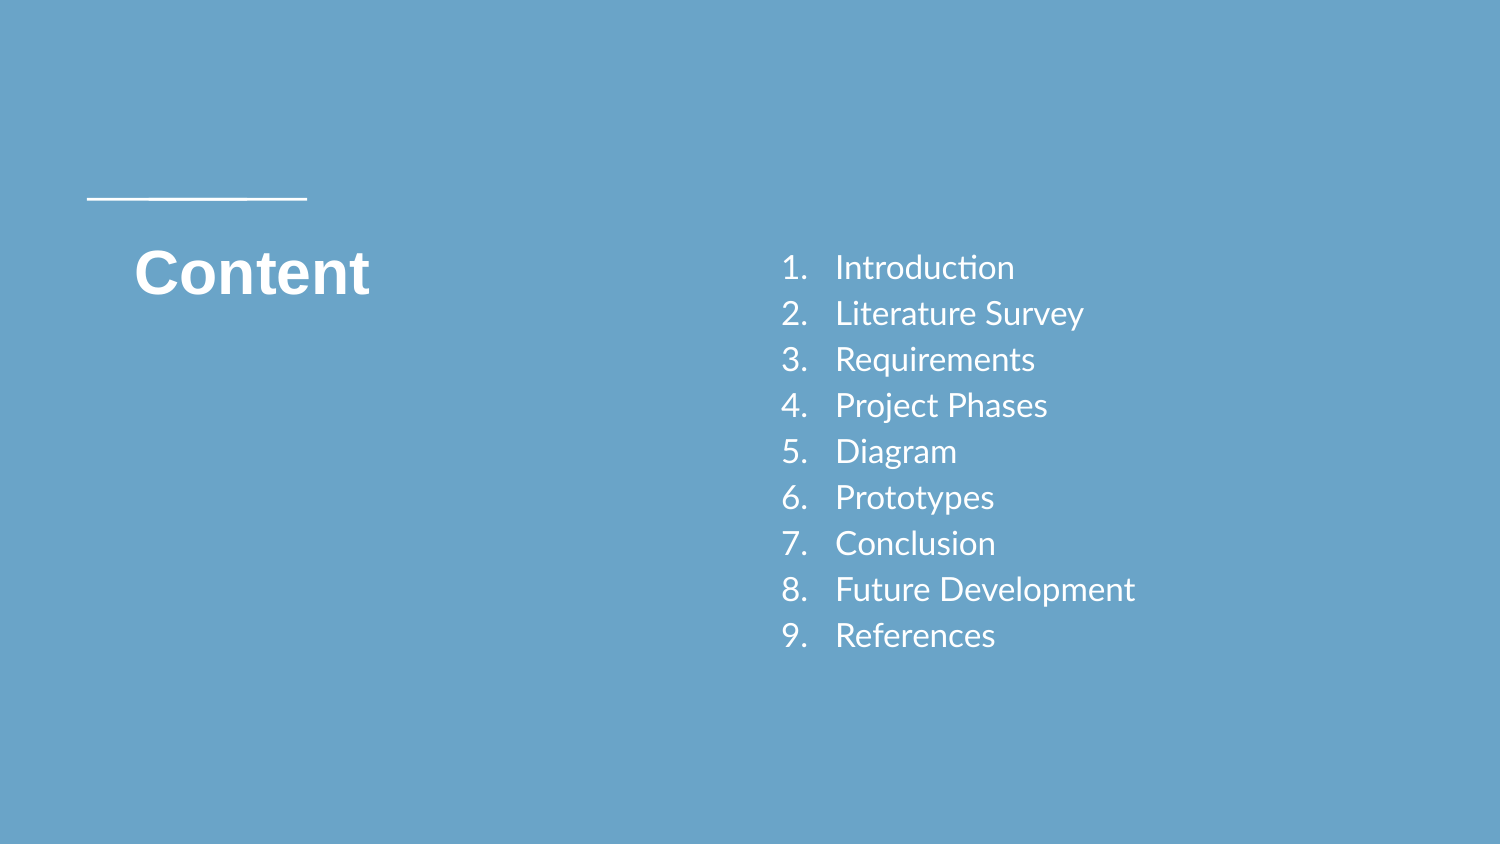

# Content
Introduction
Literature Survey
Requirements
Project Phases
Diagram
Prototypes
Conclusion
Future Development
References